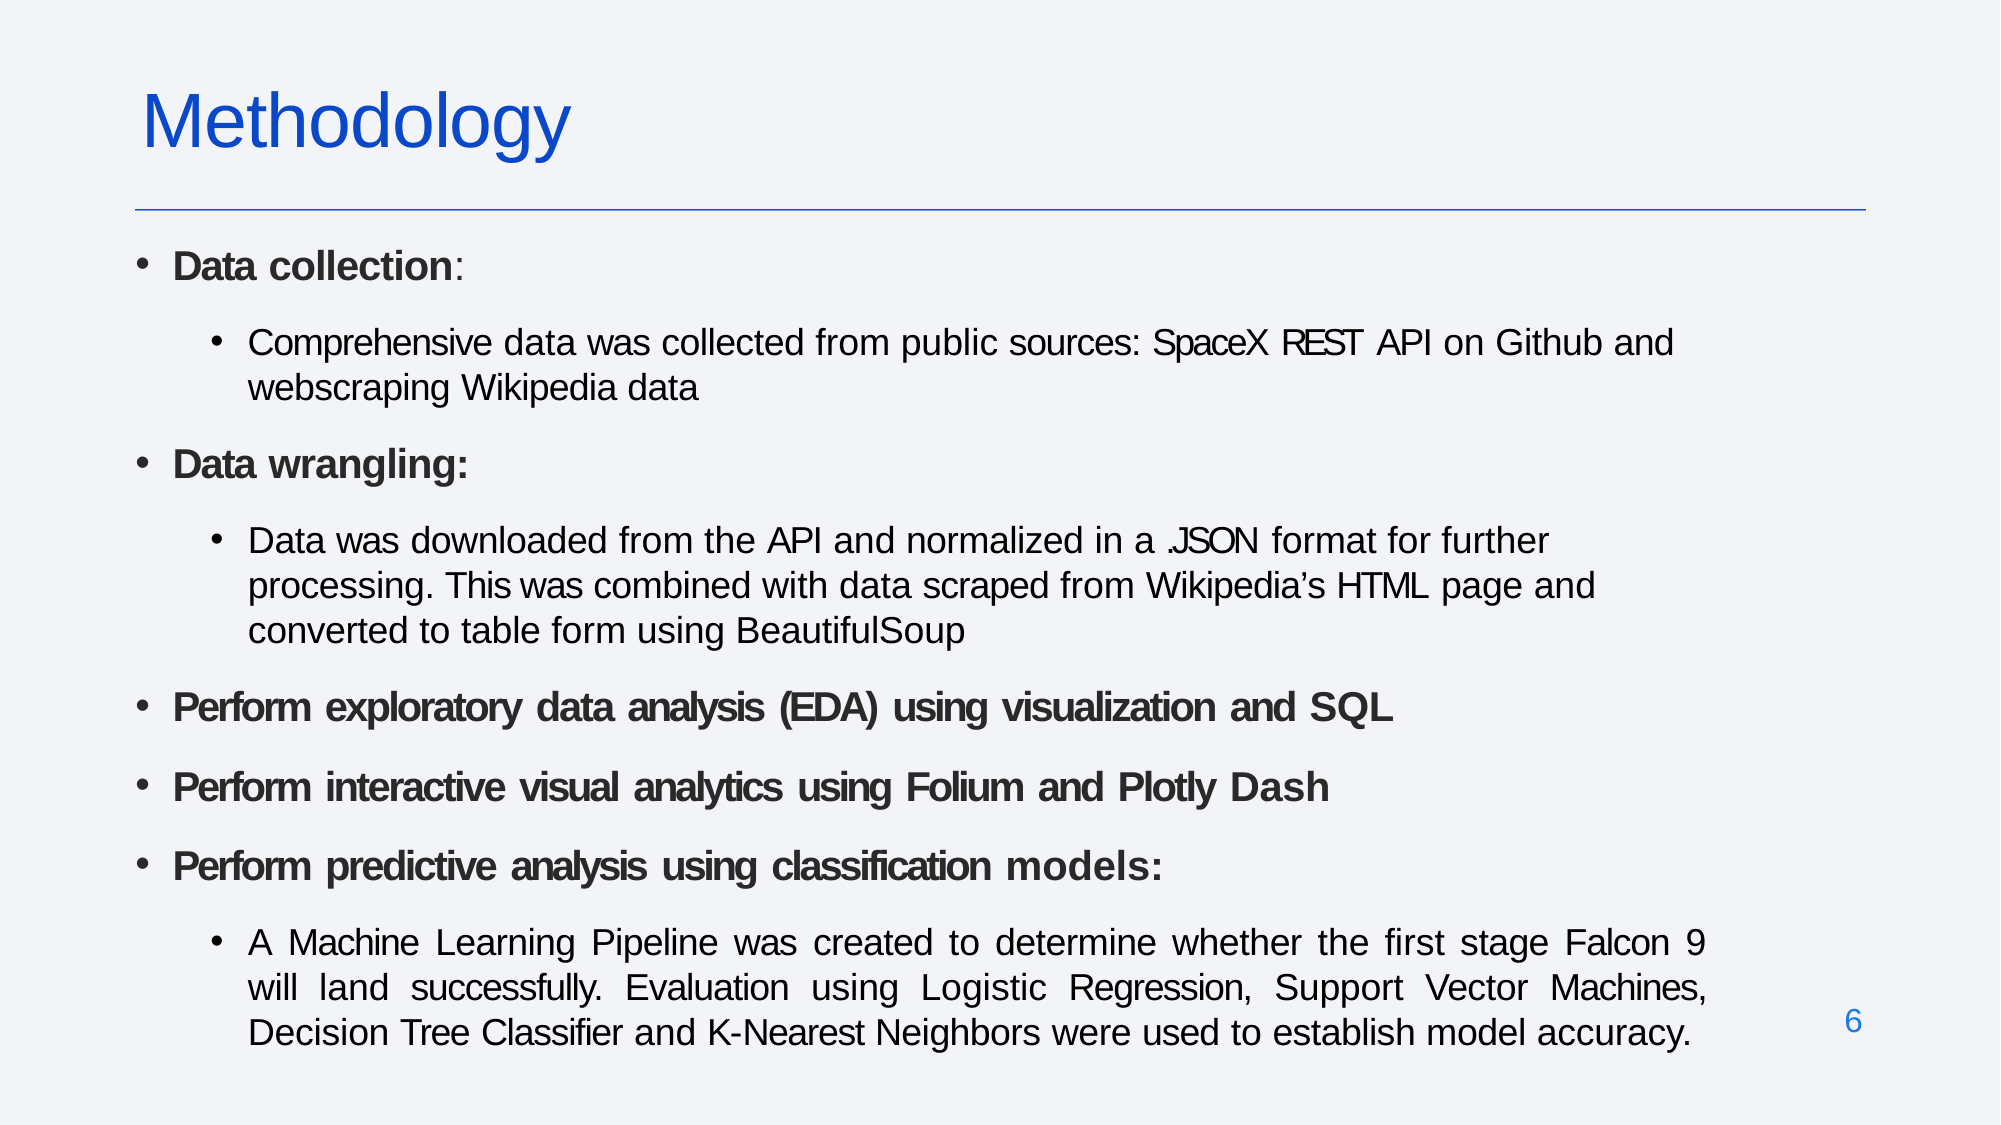

# Methodology
Data collection:
Comprehensive data was collected from public sources: SpaceX REST API on Github and
webscraping Wikipedia data
Data wrangling:
Data was downloaded from the API and normalized in a .JSON format for further processing. This was combined with data scraped from Wikipedia’s HTML page and converted to table form using BeautifulSoup
Perform exploratory data analysis (EDA) using visualization and SQL
Perform interactive visual analytics using Folium and Plotly Dash
Perform predictive analysis using classification models:
A Machine Learning Pipeline was created to determine whether the first stage Falcon 9 will land successfully. Evaluation using Logistic Regression, Support Vector Machines, Decision Tree Classifier and K-Nearest Neighbors were used to establish model accuracy.
6